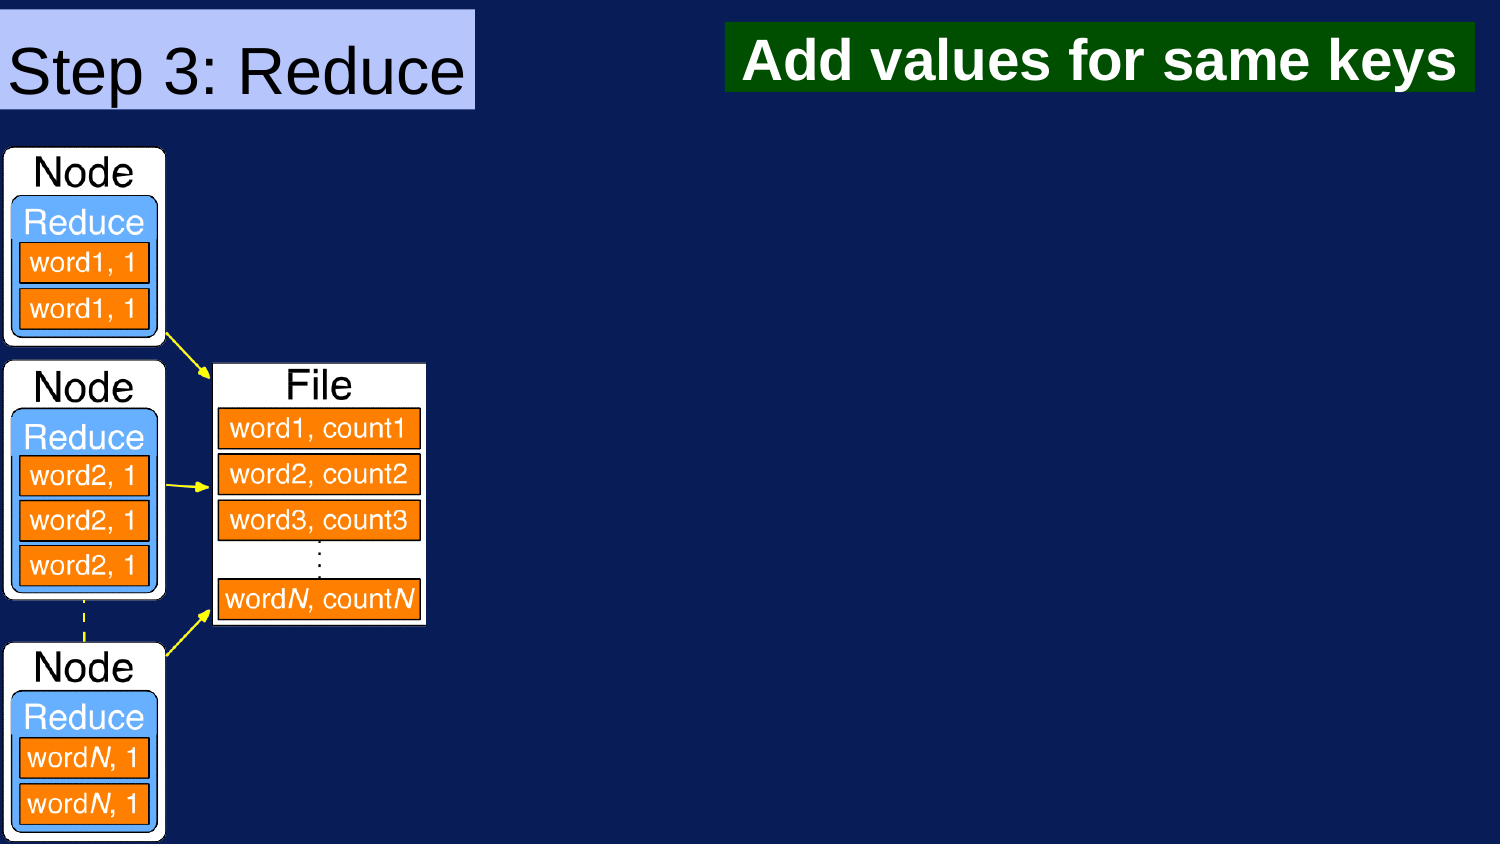

Add values for same keys
# Step 3: Reduce